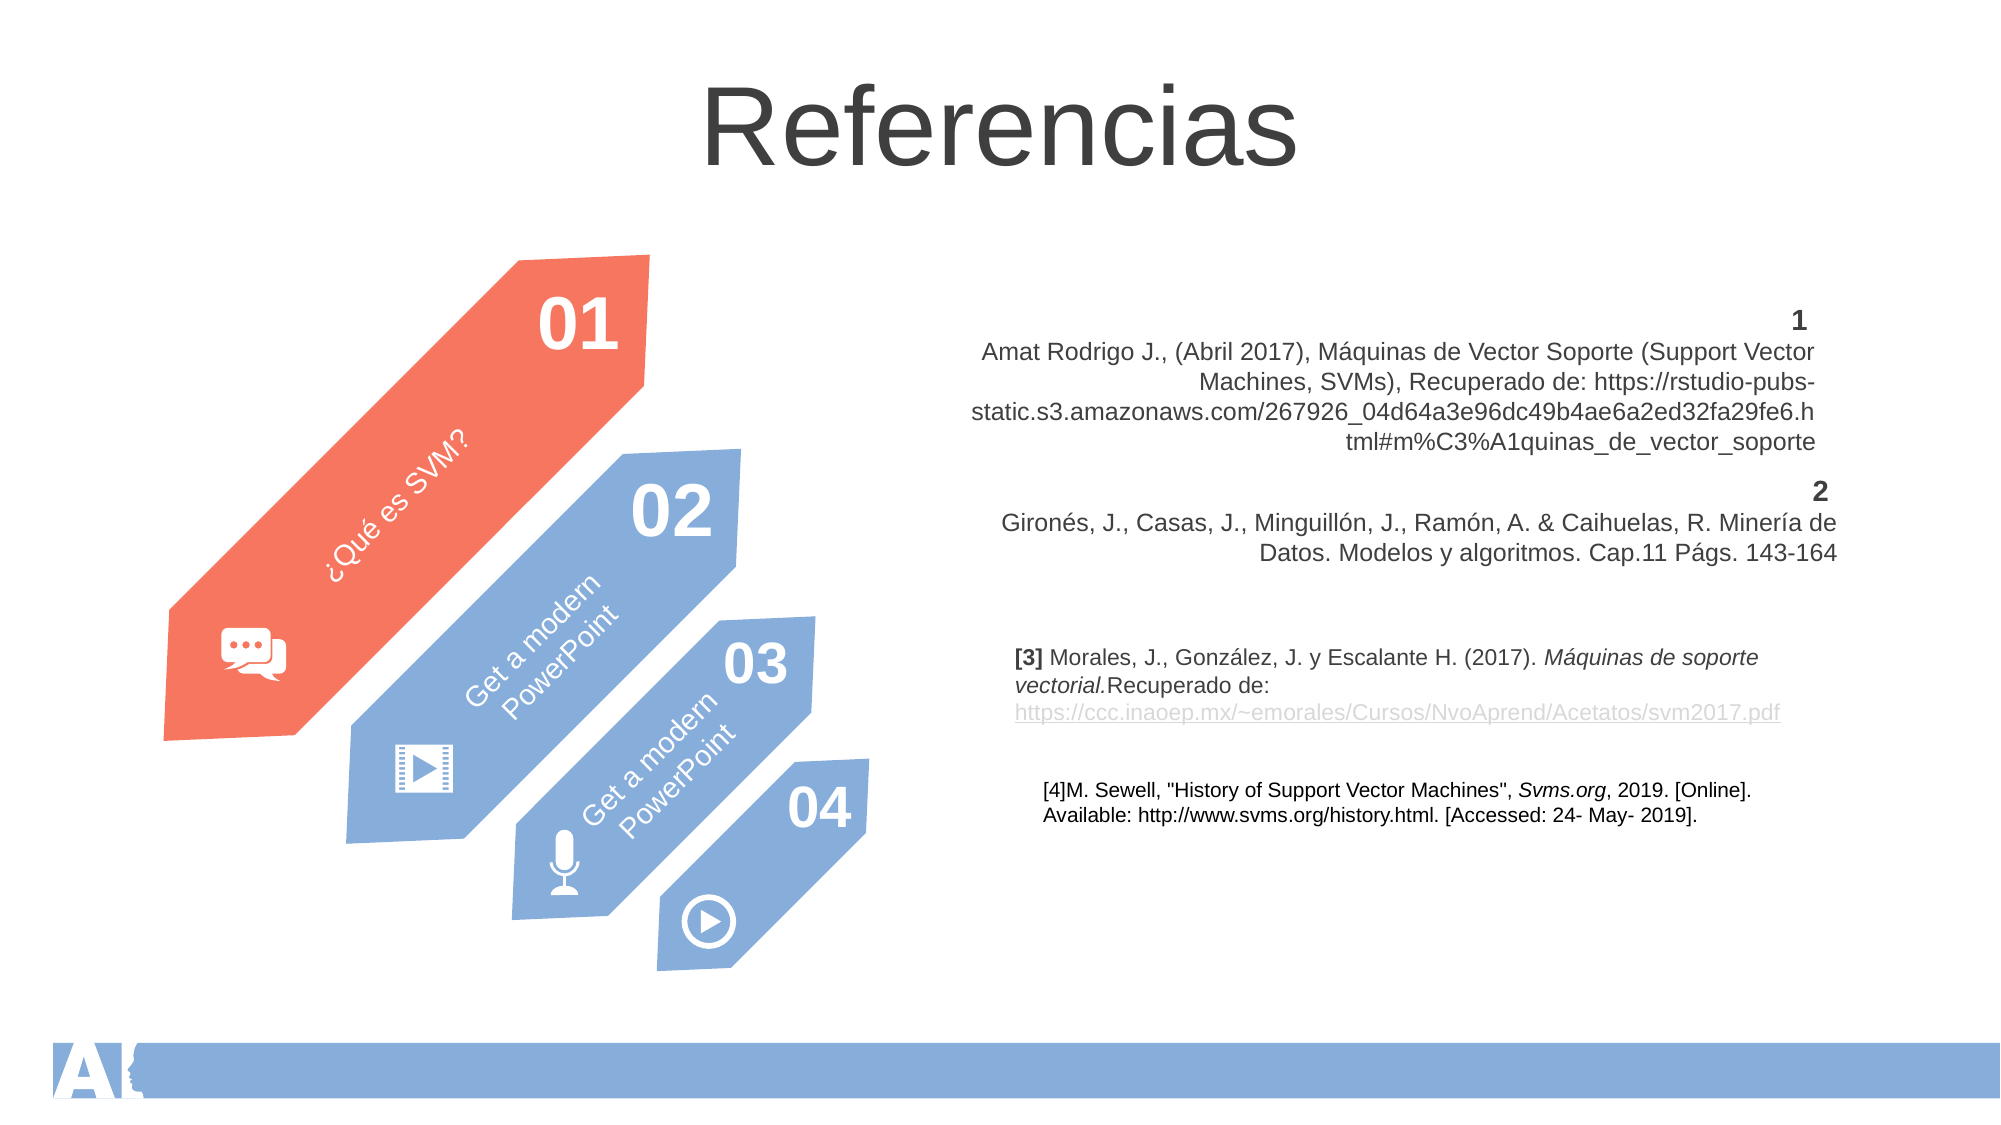

Referencias
01
1
Amat Rodrigo J., (Abril 2017), Máquinas de Vector Soporte (Support Vector Machines, SVMs), Recuperado de: https://rstudio-pubs-static.s3.amazonaws.com/267926_04d64a3e96dc49b4ae6a2ed32fa29fe6.html#m%C3%A1quinas_de_vector_soporte

02
2
 Gironés, J., Casas, J., Minguillón, J., Ramón, A. & Caihuelas, R. Minería de Datos. Modelos y algoritmos. Cap.11 Págs. 143-164
¿Qué es SVM?

Get a modern
PowerPoint
03

[3] Morales, J., González, J. y Escalante H. (2017). Máquinas de soporte vectorial.Recuperado de: https://ccc.inaoep.mx/~emorales/Cursos/NvoAprend/Acetatos/svm2017.pdf

Get a modern
PowerPoint

04
[4]M. Sewell, "History of Support Vector Machines", Svms.org, 2019. [Online]. Available: http://www.svms.org/history.html. [Accessed: 24- May- 2019].